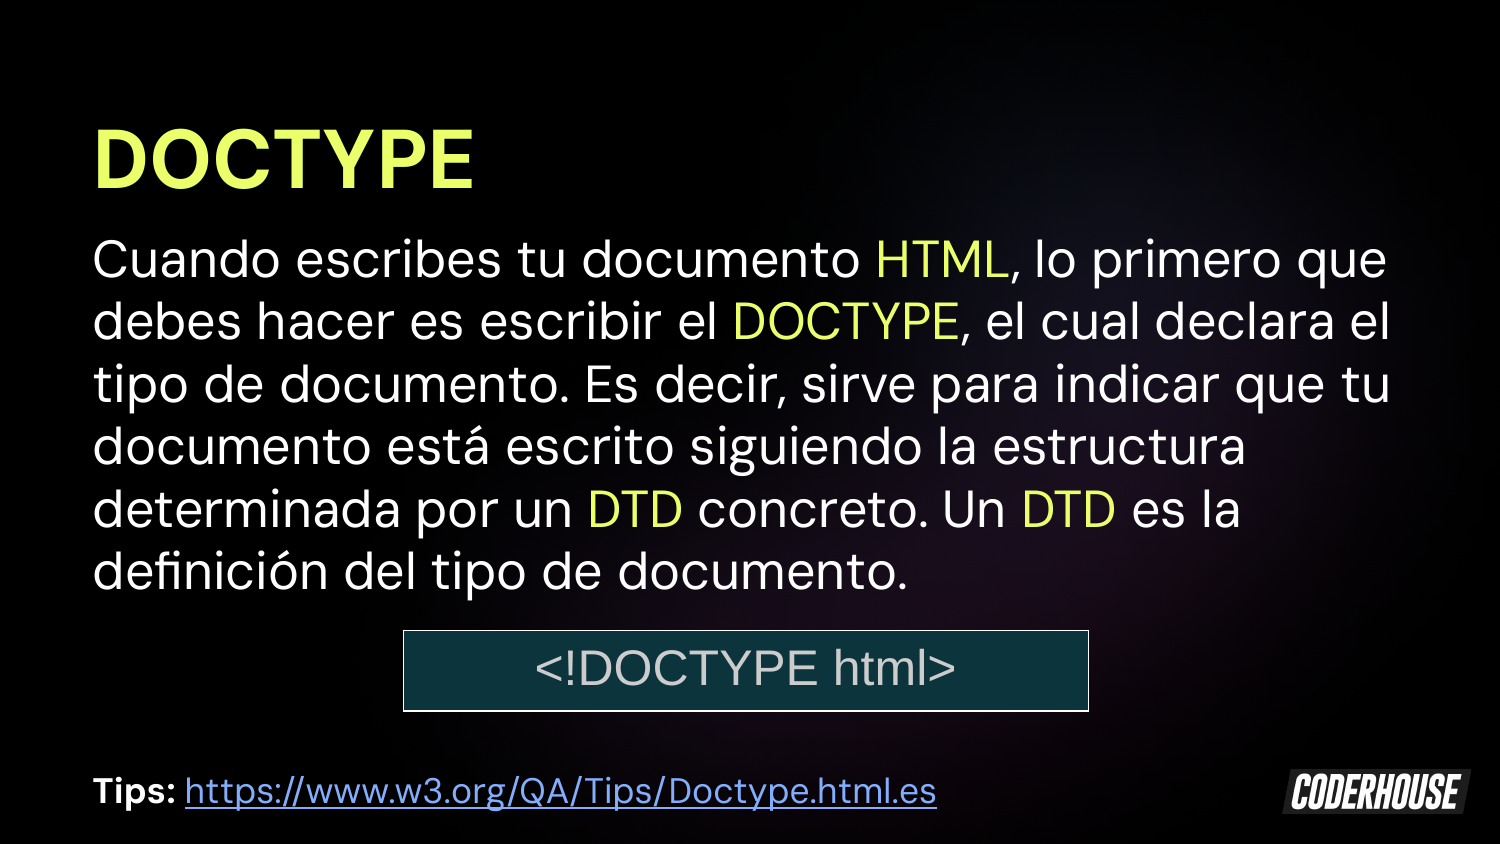

DOCTYPE
Cuando escribes tu documento HTML, lo primero que debes hacer es escribir el DOCTYPE, el cual declara el tipo de documento. Es decir, sirve para indicar que tu documento está escrito siguiendo la estructura determinada por un DTD concreto. Un DTD es la definición del tipo de documento.

| <!DOCTYPE html> |
| --- |
Tips: https://www.w3.org/QA/Tips/Doctype.html.es